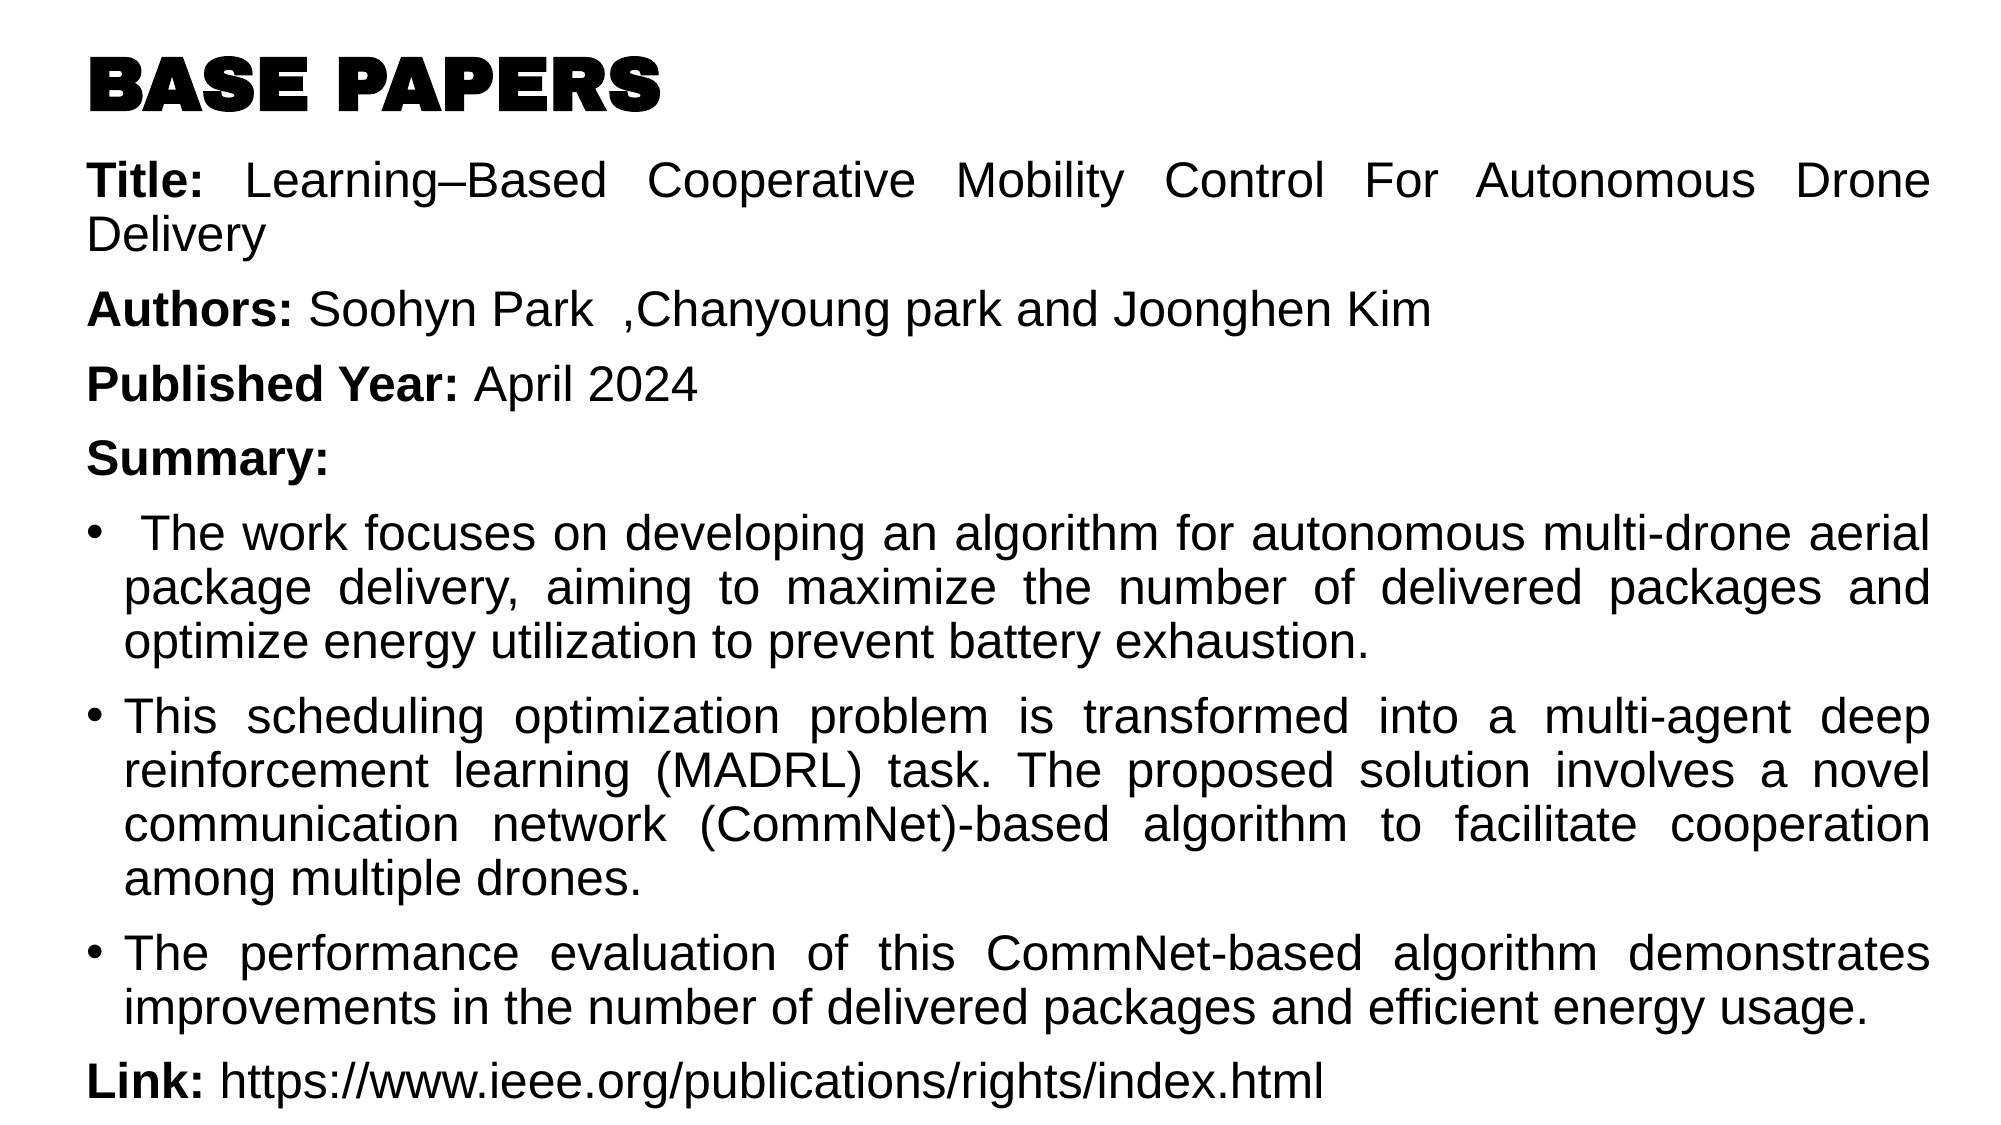

# BASE PAPERS
Title: Learning–Based Cooperative Mobility Control For Autonomous Drone Delivery
Authors: Soohyn Park  ,Chanyoung park and Joonghen Kim
Published Year: April 2024
Summary:
 The work focuses on developing an algorithm for autonomous multi-drone aerial package delivery, aiming to maximize the number of delivered packages and optimize energy utilization to prevent battery exhaustion.
This scheduling optimization problem is transformed into a multi-agent deep reinforcement learning (MADRL) task. The proposed solution involves a novel communication network (CommNet)-based algorithm to facilitate cooperation among multiple drones.
The performance evaluation of this CommNet-based algorithm demonstrates improvements in the number of delivered packages and efficient energy usage.
Link: https://www.ieee.org/publications/rights/index.html